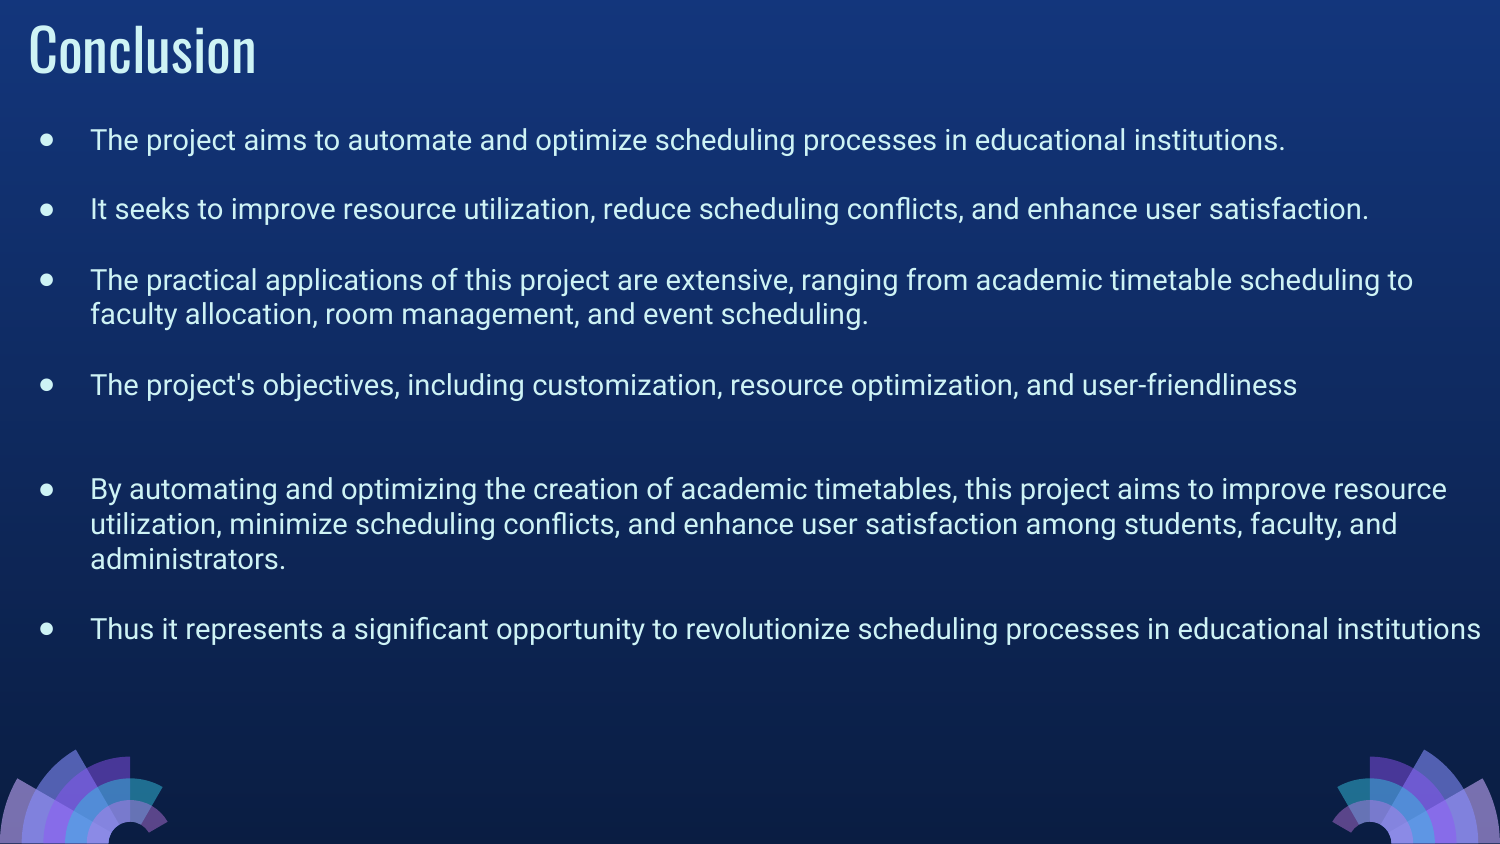

Conclusion
The project aims to automate and optimize scheduling processes in educational institutions.

It seeks to improve resource utilization, reduce scheduling conflicts, and enhance user satisfaction.

The practical applications of this project are extensive, ranging from academic timetable scheduling to faculty allocation, room management, and event scheduling.

The project's objectives, including customization, resource optimization, and user-friendliness

By automating and optimizing the creation of academic timetables, this project aims to improve resource utilization, minimize scheduling conflicts, and enhance user satisfaction among students, faculty, and administrators.

Thus it represents a significant opportunity to revolutionize scheduling processes in educational institutions